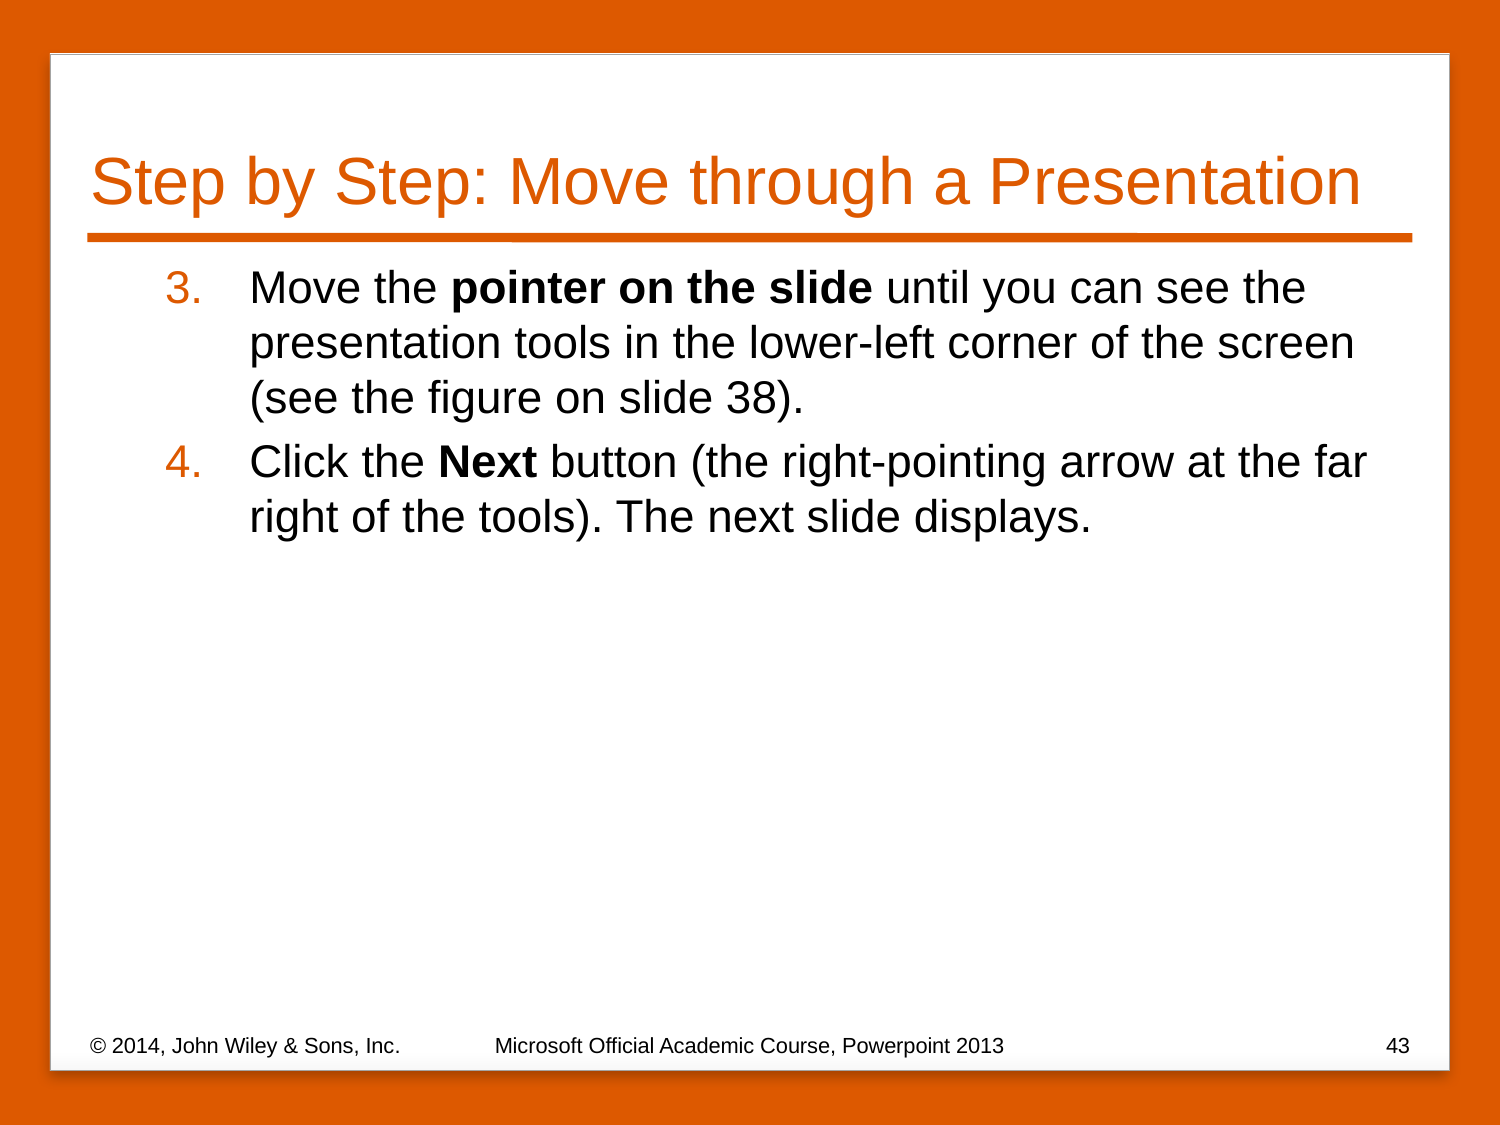

# Step by Step: Move through a Presentation
Move the pointer on the slide until you can see the presentation tools in the lower-left corner of the screen (see the figure on slide 38).
Click the Next button (the right-pointing arrow at the far right of the tools). The next slide displays.
© 2014, John Wiley & Sons, Inc.
Microsoft Official Academic Course, Powerpoint 2013
43